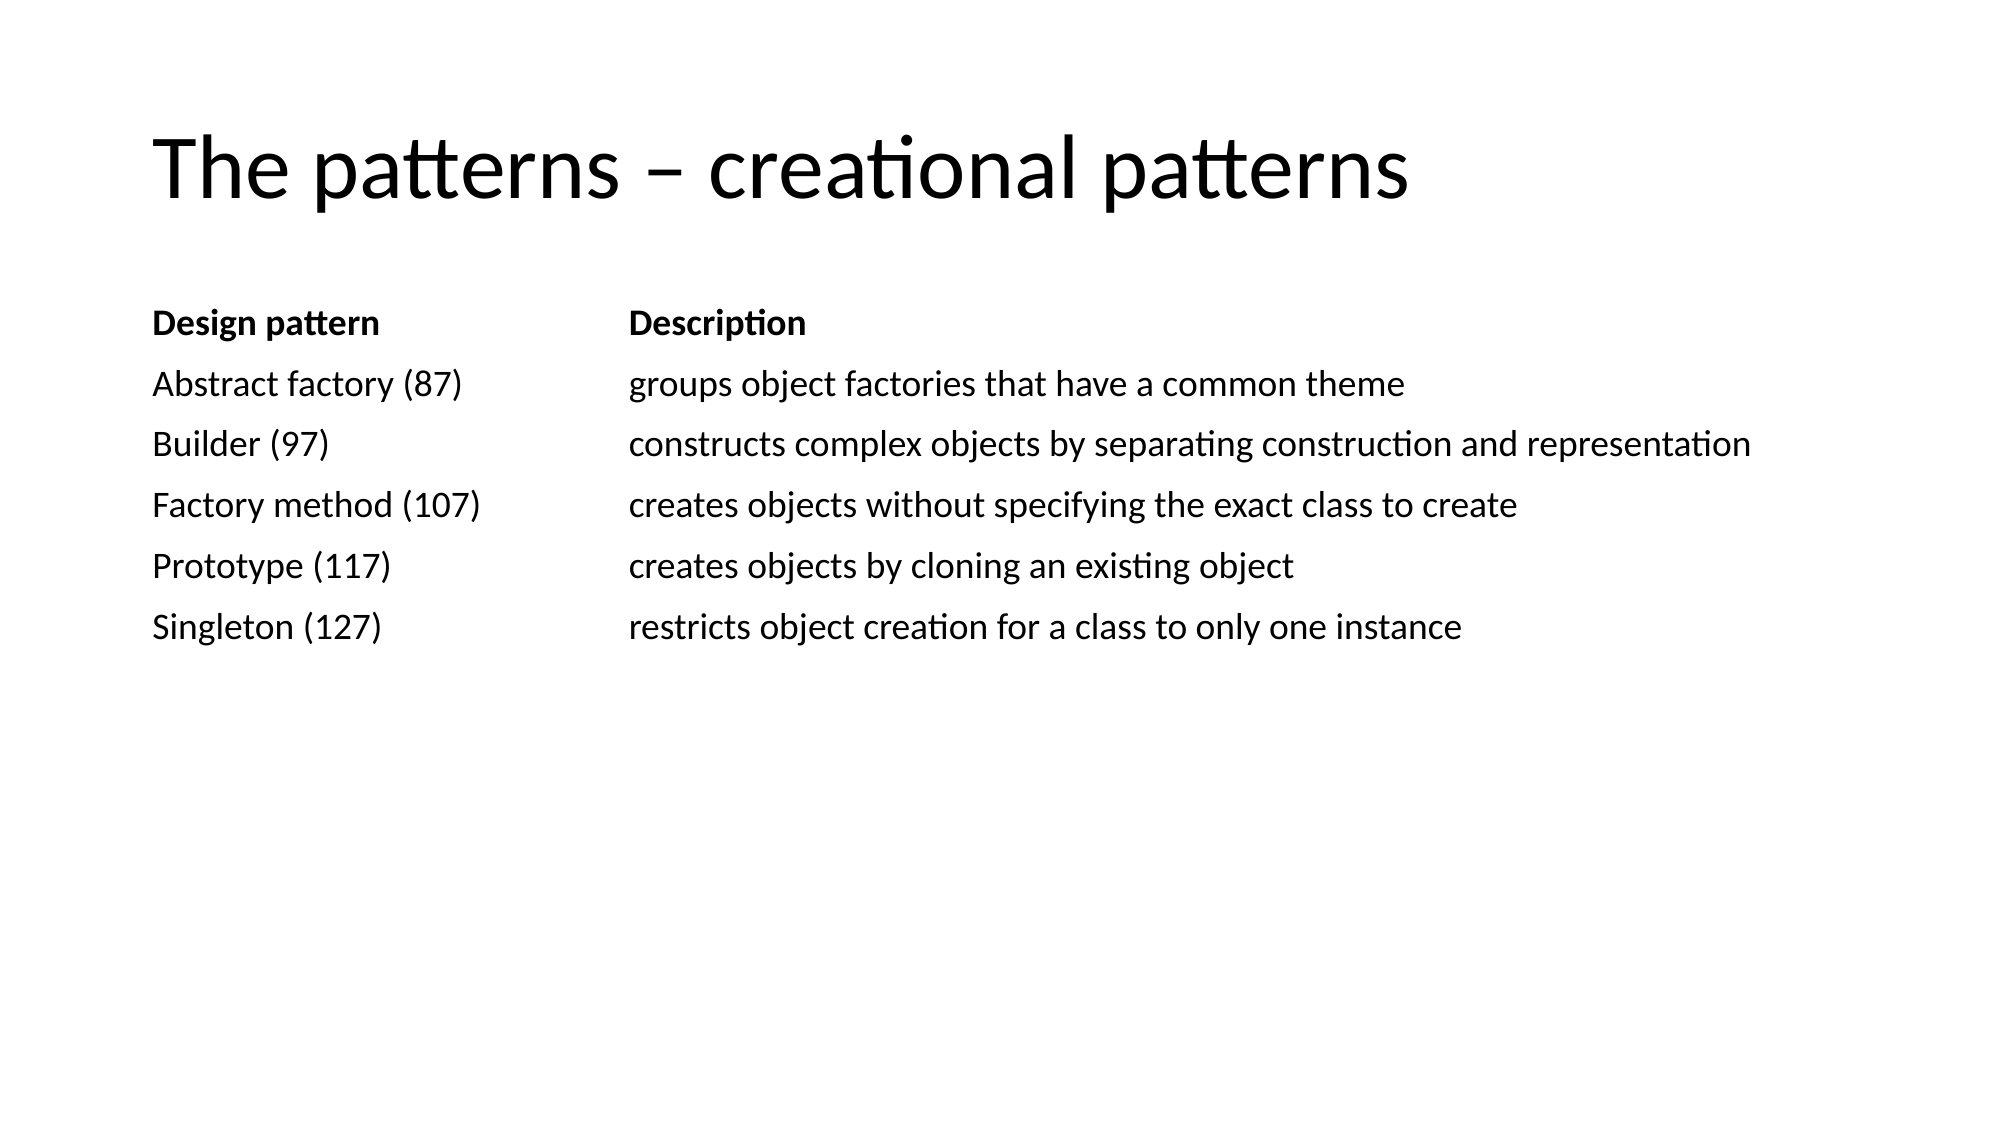

# The patterns – creational patterns
| Design pattern | Description |
| --- | --- |
| Abstract factory (87) | groups object factories that have a common theme |
| Builder (97) | constructs complex objects by separating construction and representation |
| Factory method (107) | creates objects without specifying the exact class to create |
| Prototype (117) | creates objects by cloning an existing object |
| Singleton (127) | restricts object creation for a class to only one instance |